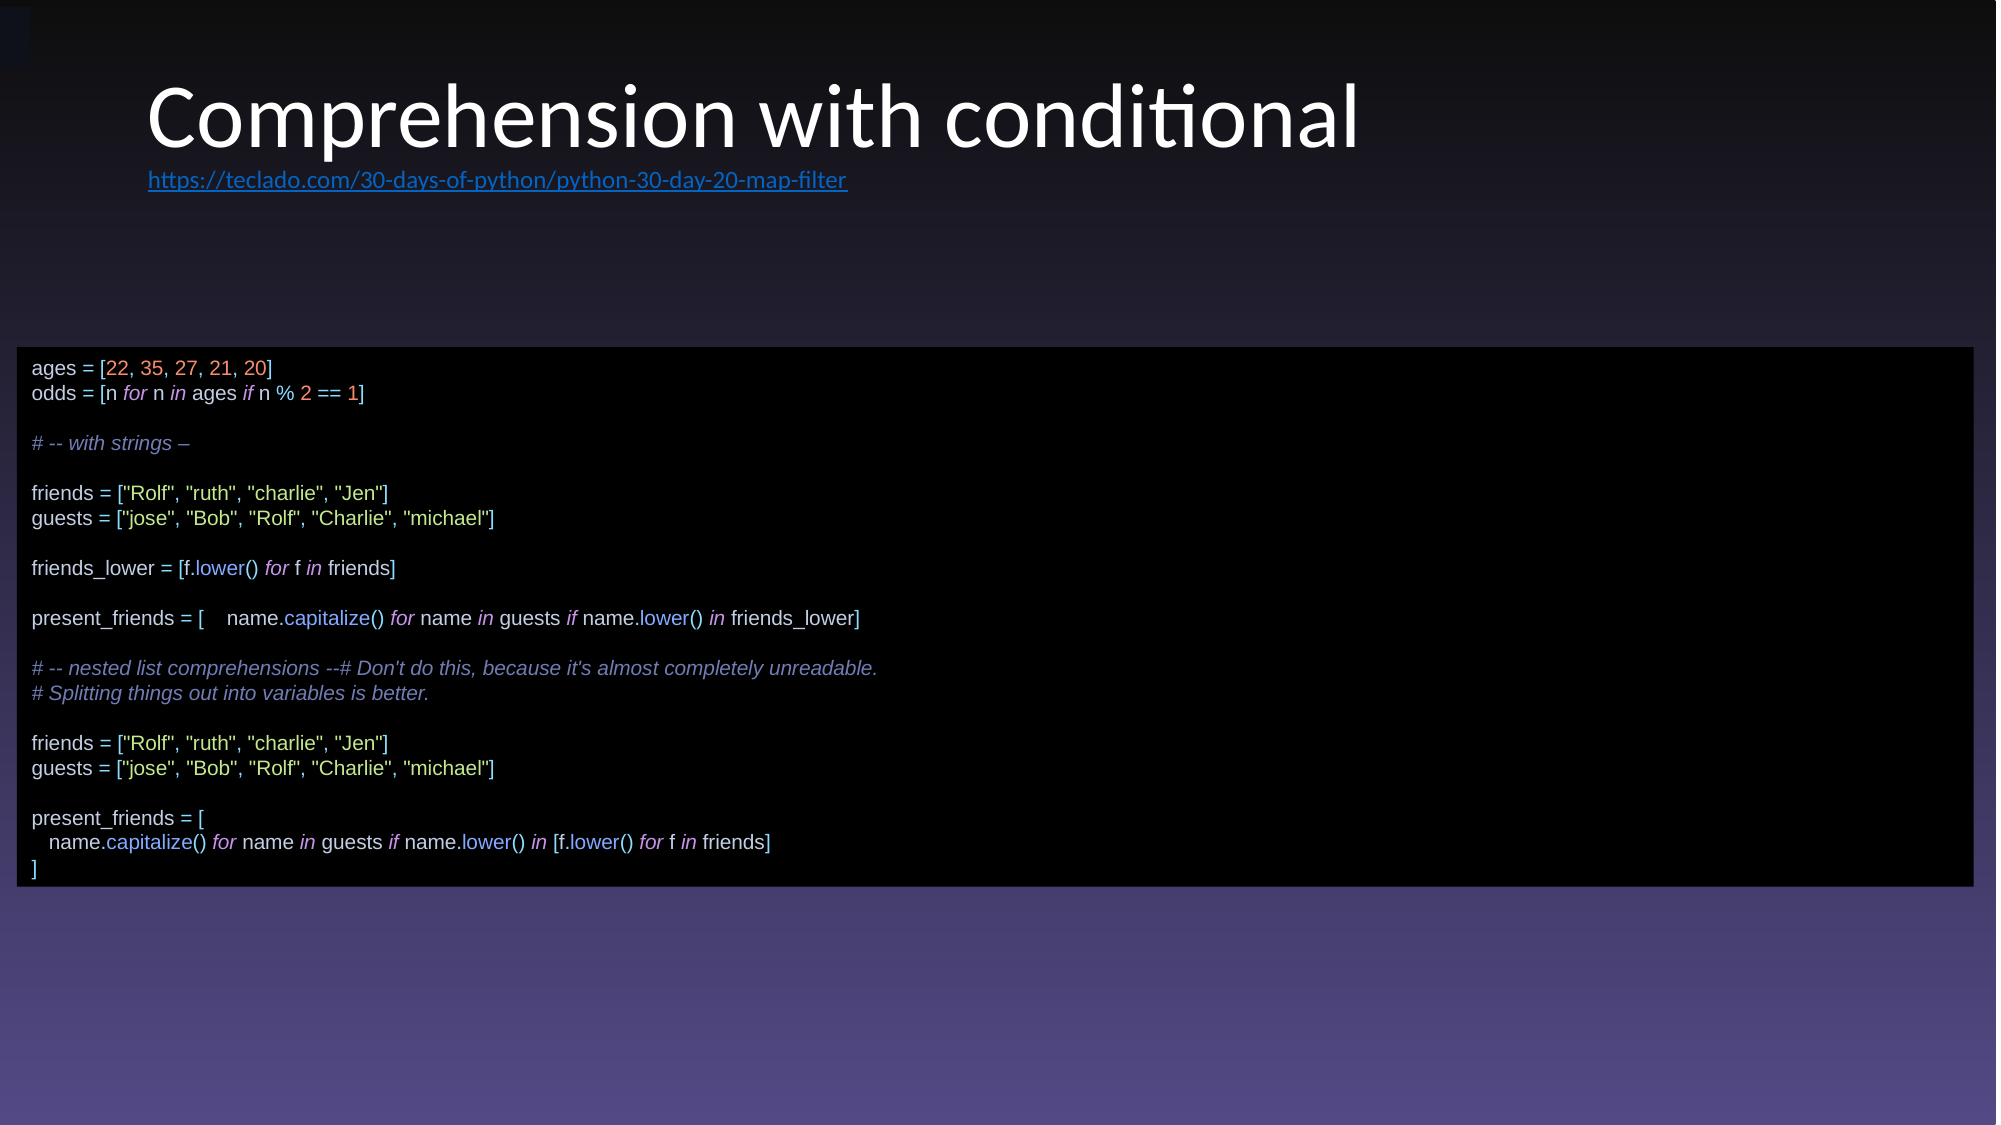

# Comprehension with conditional https://teclado.com/30-days-of-python/python-30-day-20-map-filter
ages = [22, 35, 27, 21, 20]
odds = [n for n in ages if n % 2 == 1]
# -- with strings –
friends = ["Rolf", "ruth", "charlie", "Jen"]
guests = ["jose", "Bob", "Rolf", "Charlie", "michael"]
friends_lower = [f.lower() for f in friends]
present_friends = [    name.capitalize() for name in guests if name.lower() in friends_lower]
# -- nested list comprehensions --# Don't do this, because it's almost completely unreadable.
# Splitting things out into variables is better.
friends = ["Rolf", "ruth", "charlie", "Jen"]
guests = ["jose", "Bob", "Rolf", "Charlie", "michael"]
present_friends = [
   name.capitalize() for name in guests if name.lower() in [f.lower() for f in friends]
]

254